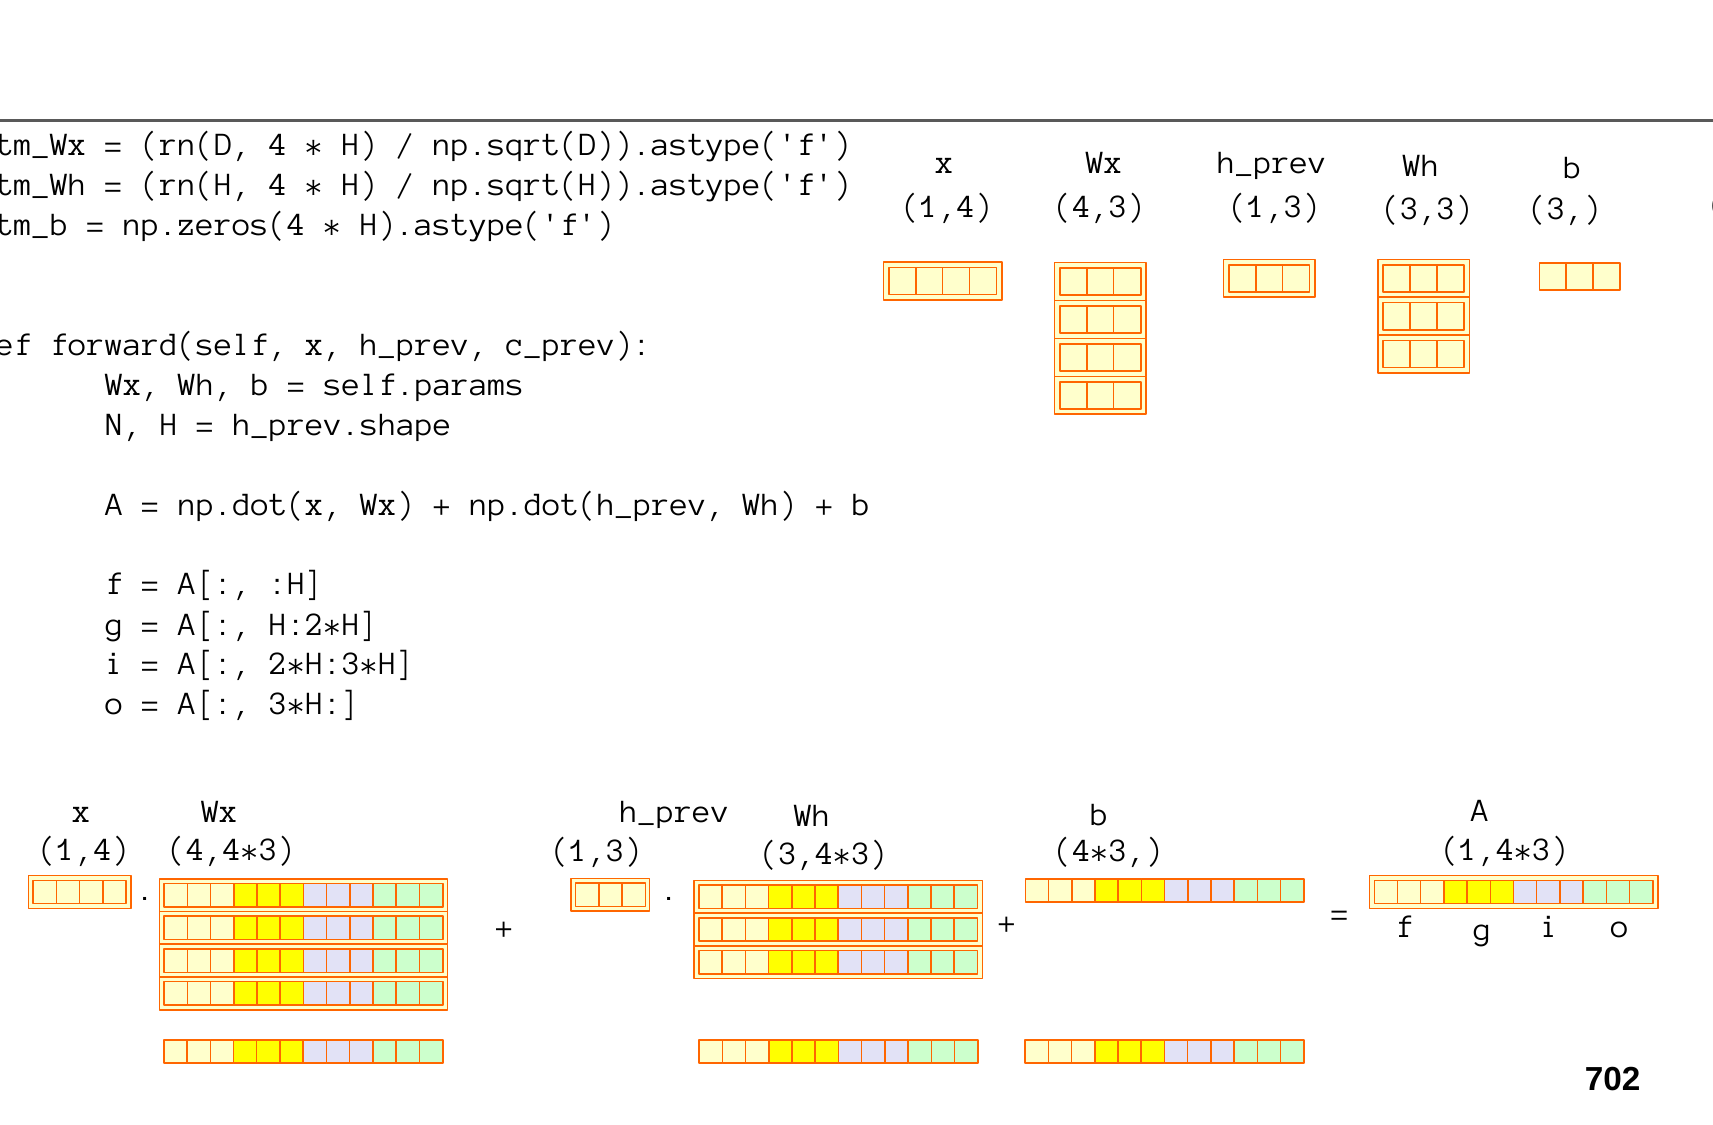

lstm_Wx = (rn(D, 4 * H) / np.sqrt(D)).astype('f')
lstm_Wh = (rn(H, 4 * H) / np.sqrt(H)).astype('f')
lstm_b = np.zeros(4 * H).astype('f')

 def forward(self, x, h_prev, c_prev):
        Wx, Wh, b = self.params
        N, H = h_prev.shape

        A = np.dot(x, Wx) + np.dot(h_prev, Wh) + b

        f = A[:, :H]
        g = A[:, H:2*H]
        i = A[:, 2*H:3*H]
        o = A[:, 3*H:]
A
x
Wx
h_prev
Wh
b
(1,3)
(1,4)
(4,3)
(1,3)
(3,)
(3,3)

A
x
Wx
h_prev
b
Wh
(1,4)
(4,4*3)
(1,4*3)
(4*3,)
(1,3)
(3,4*3)
.
.

=

+
+
f
o
i
g